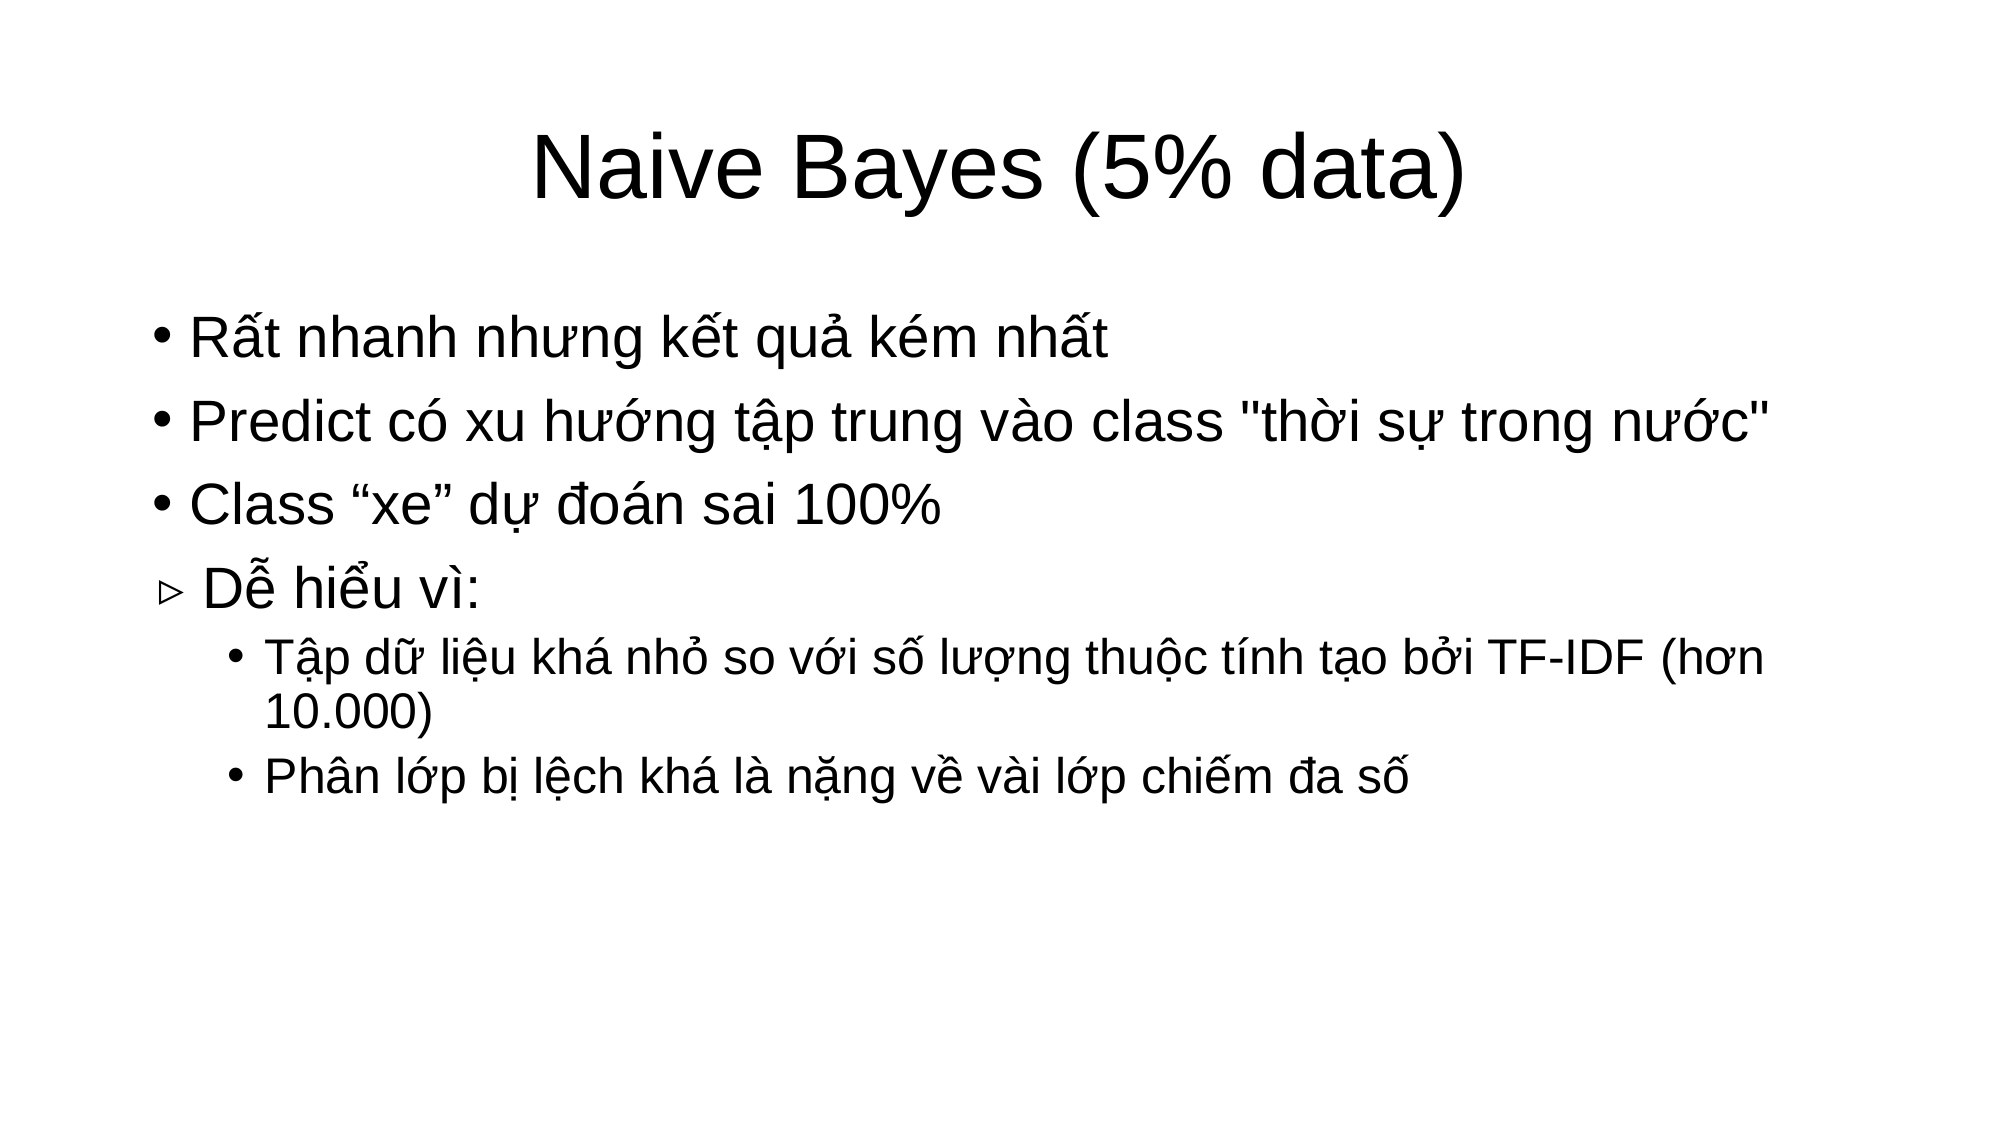

# Naive Bayes (5% data)
Rất nhanh nhưng kết quả kém nhất
Predict có xu hướng tập trung vào class "thời sự trong nước"
Class “xe” dự đoán sai 100%
▷ Dễ hiểu vì:
Tập dữ liệu khá nhỏ so với số lượng thuộc tính tạo bởi TF-IDF (hơn 10.000)
Phân lớp bị lệch khá là nặng về vài lớp chiếm đa số